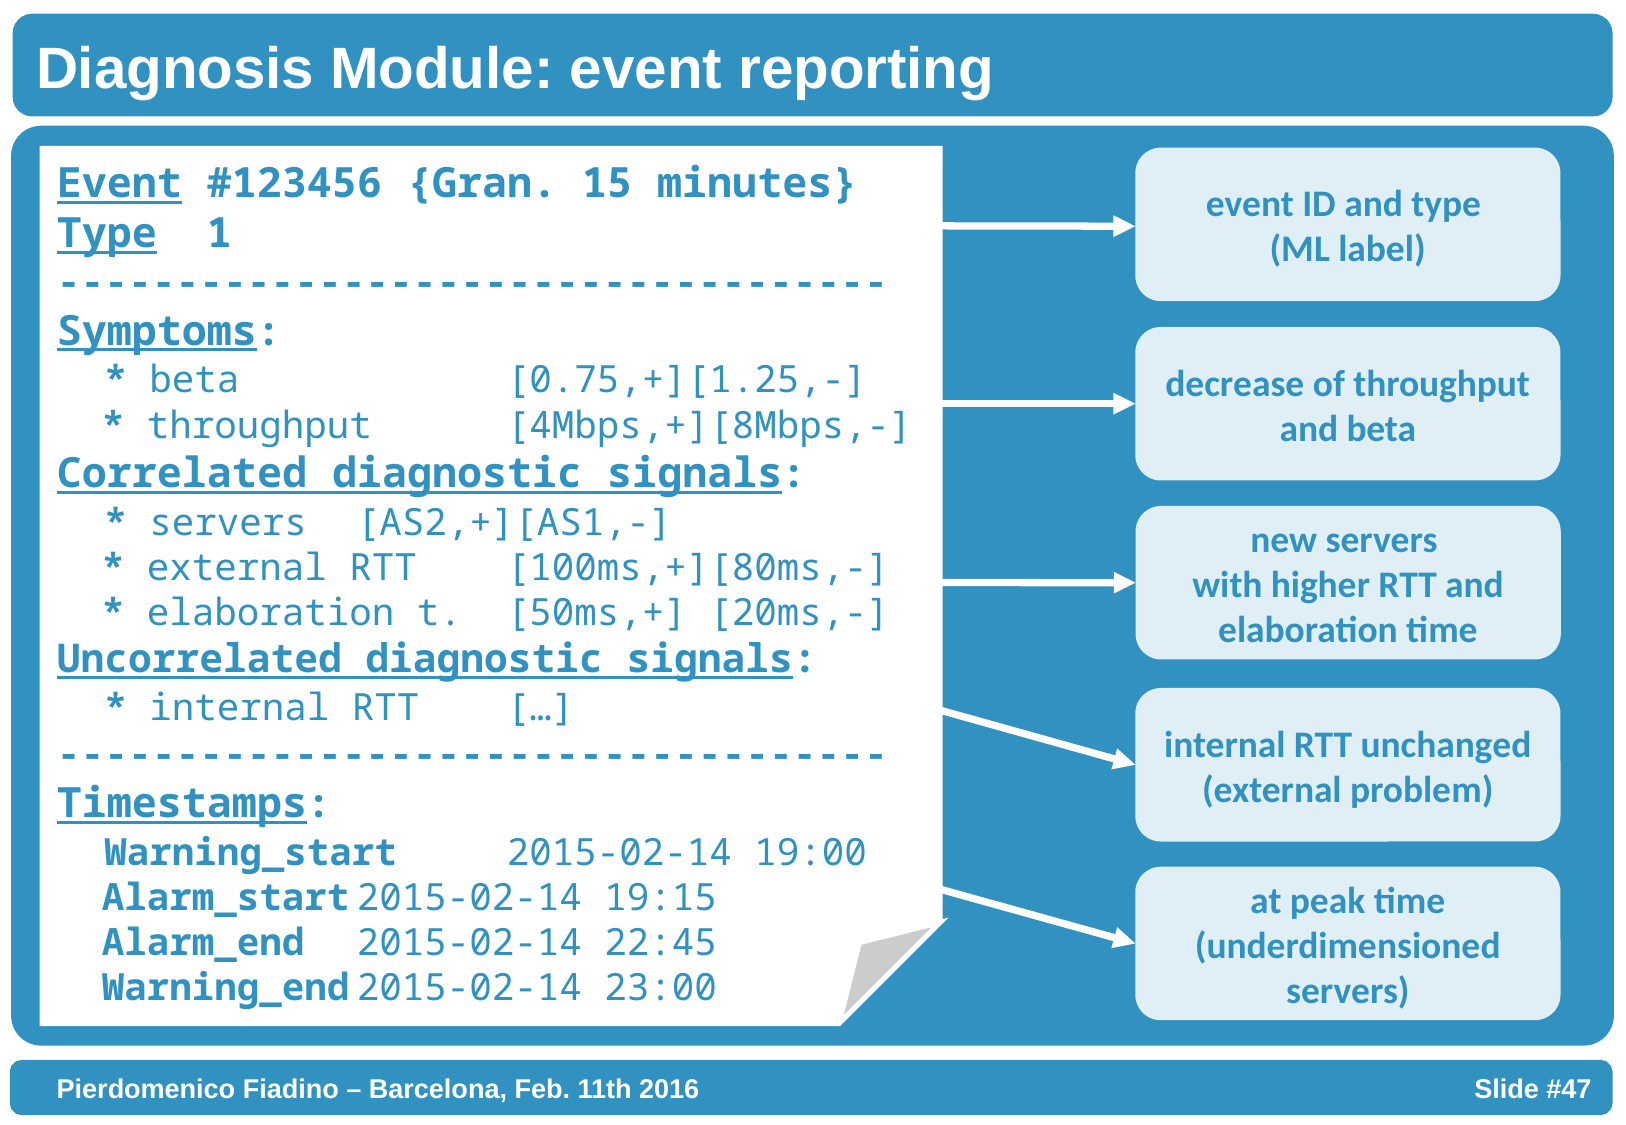

Diagnosis Module: event reporting

event ID and type
(ML label)
Event #123456 {Gran. 15 minutes}
Type  1
-----------------------------------
Symptoms:
  * beta		[0.75,+][1.25,-]
  * throughput	[4Mbps,+][8Mbps,-]
Correlated diagnostic signals:
  * servers	[AS2,+][AS1,-]
  * external RTT	[100ms,+][80ms,-]
  * elaboration t.	[50ms,+] [20ms,-]
Uncorrelated diagnostic signals:
  * internal RTT	[…]
-----------------------------------
Timestamps:
  Warning_start	2015-02-14 19:00
  Alarm_start	2015-02-14 19:15
  Alarm_end 	2015-02-14 22:45
  Warning_end	2015-02-14 23:00
decrease of throughput and beta
new servers
with higher RTT and elaboration time
internal RTT unchanged (external problem)
at peak time
(underdimensioned servers)
Pierdomenico Fiadino – Barcelona, Feb. 11th 2016...............
Slide #47